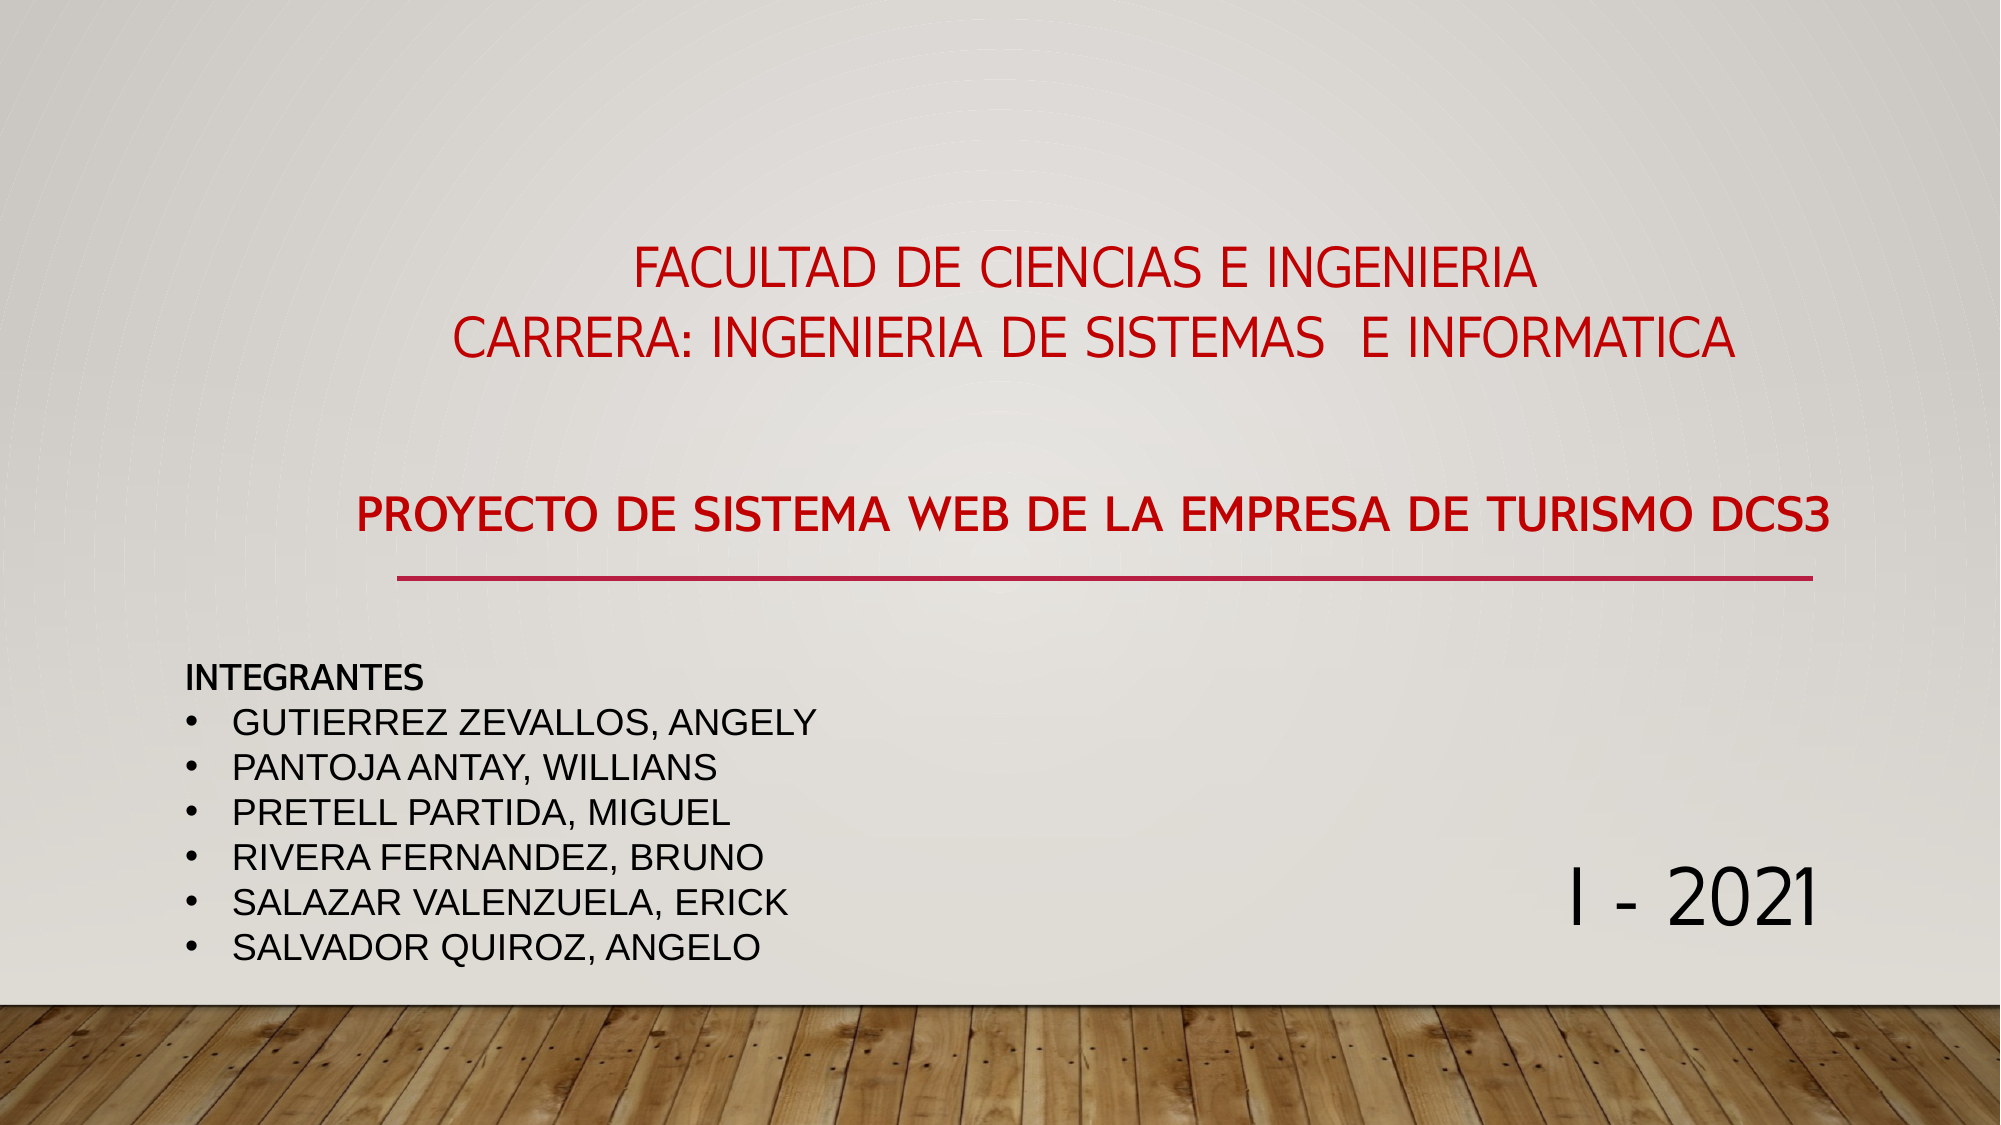

FACULTAD DE CIENCIAS E INGENIERIA
CARRERA: INGENIERIA DE SISTEMAS  E INFORMATICA
PROYECTO DE SISTEMA WEB DE LA EMPRESA DE TURISMO DCS3
INTEGRANTES
GUTIERREZ ZEVALLOS, ANGELY
PANTOJA ANTAY, WILLIANS
PRETELL PARTIDA, MIGUEL
RIVERA FERNANDEZ, BRUNO
SALAZAR VALENZUELA, ERICK
SALVADOR QUIROZ, ANGELO

I - 2021